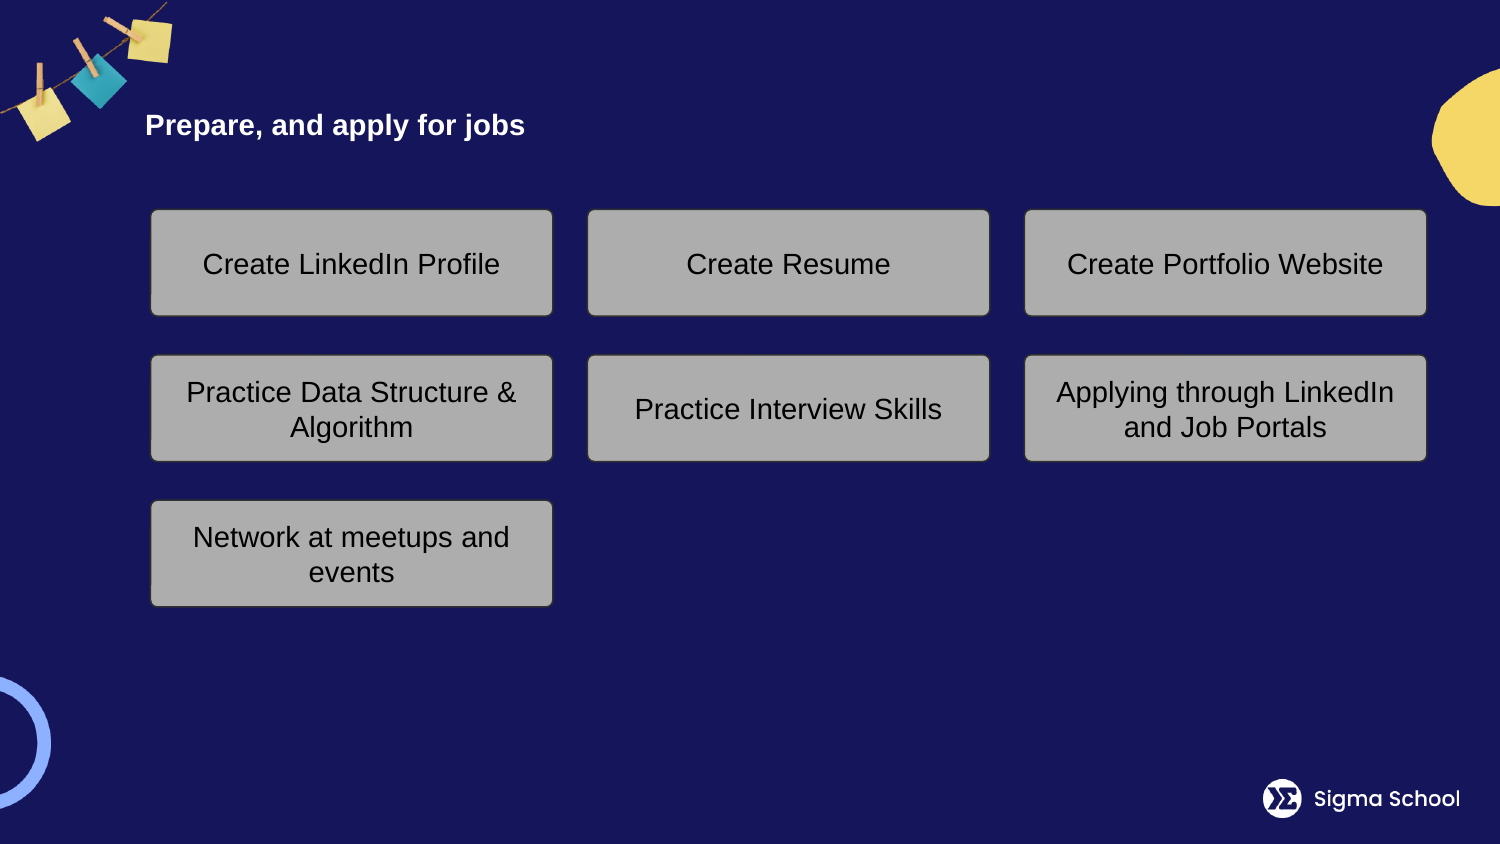

# Prepare, and apply for jobs
Create LinkedIn Profile
Create Resume
Create Portfolio Website
Practice Data Structure & Algorithm
Practice Interview Skills
Applying through LinkedIn and Job Portals
Network at meetups and events